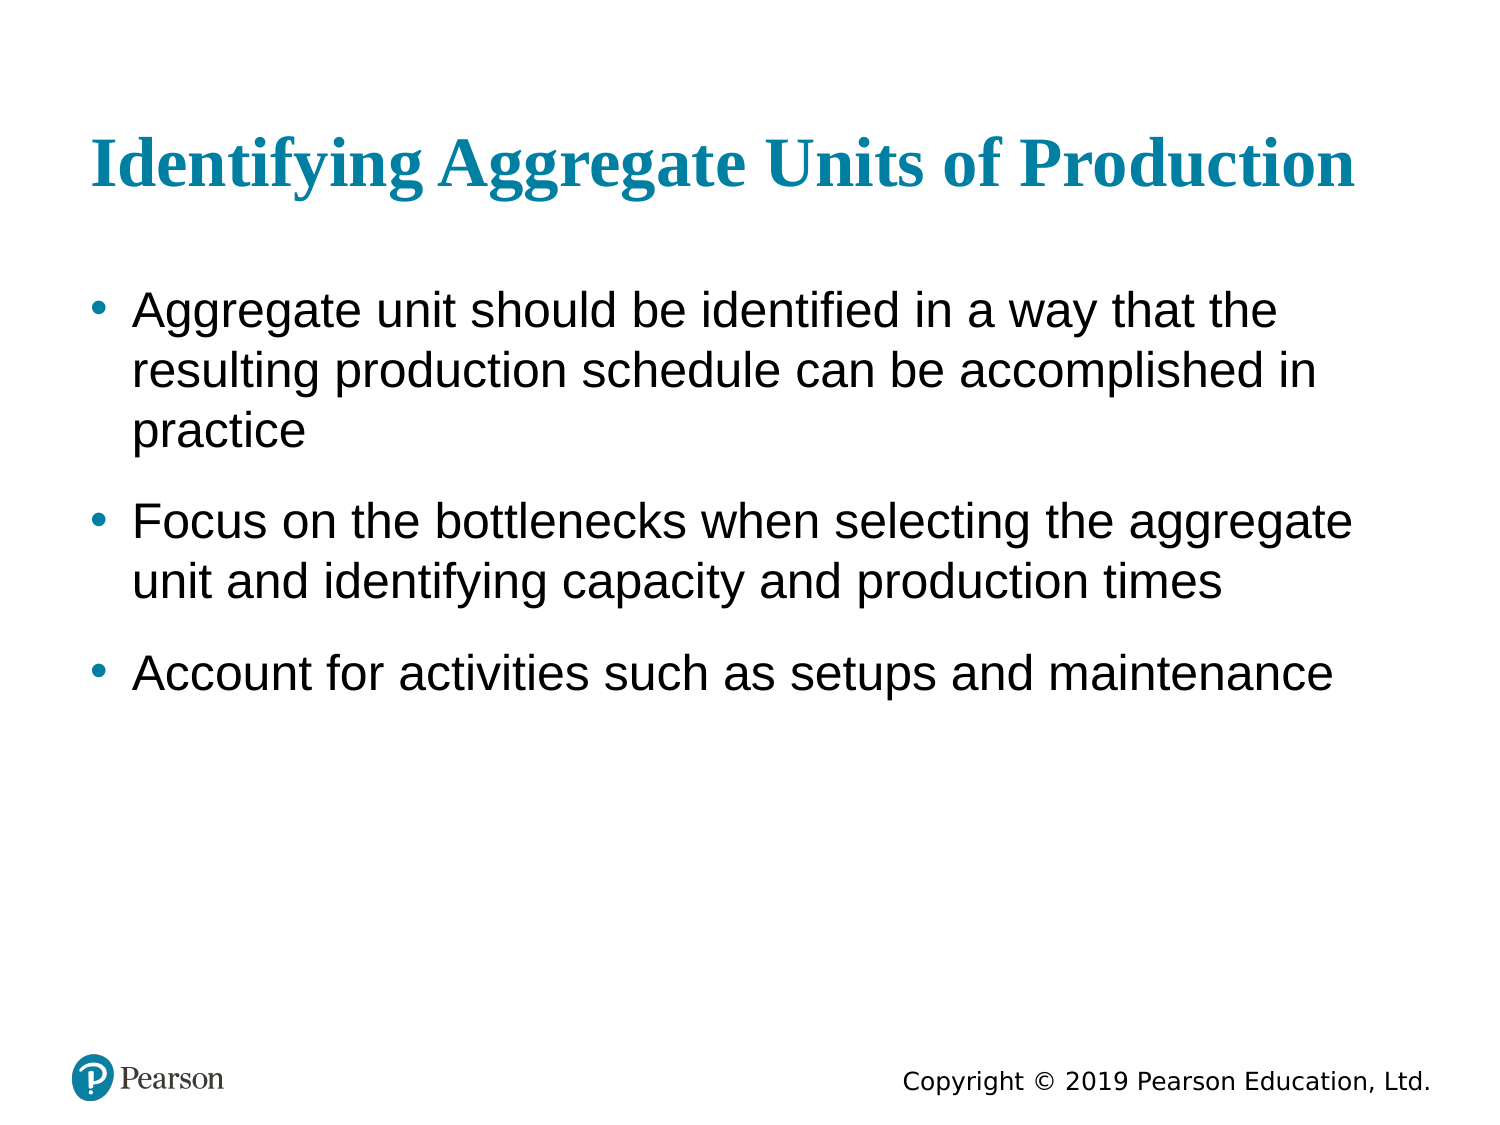

# Identifying Aggregate Units of Production
Aggregate unit should be identified in a way that the resulting production schedule can be accomplished in practice
Focus on the bottlenecks when selecting the aggregate unit and identifying capacity and production times
Account for activities such as setups and maintenance